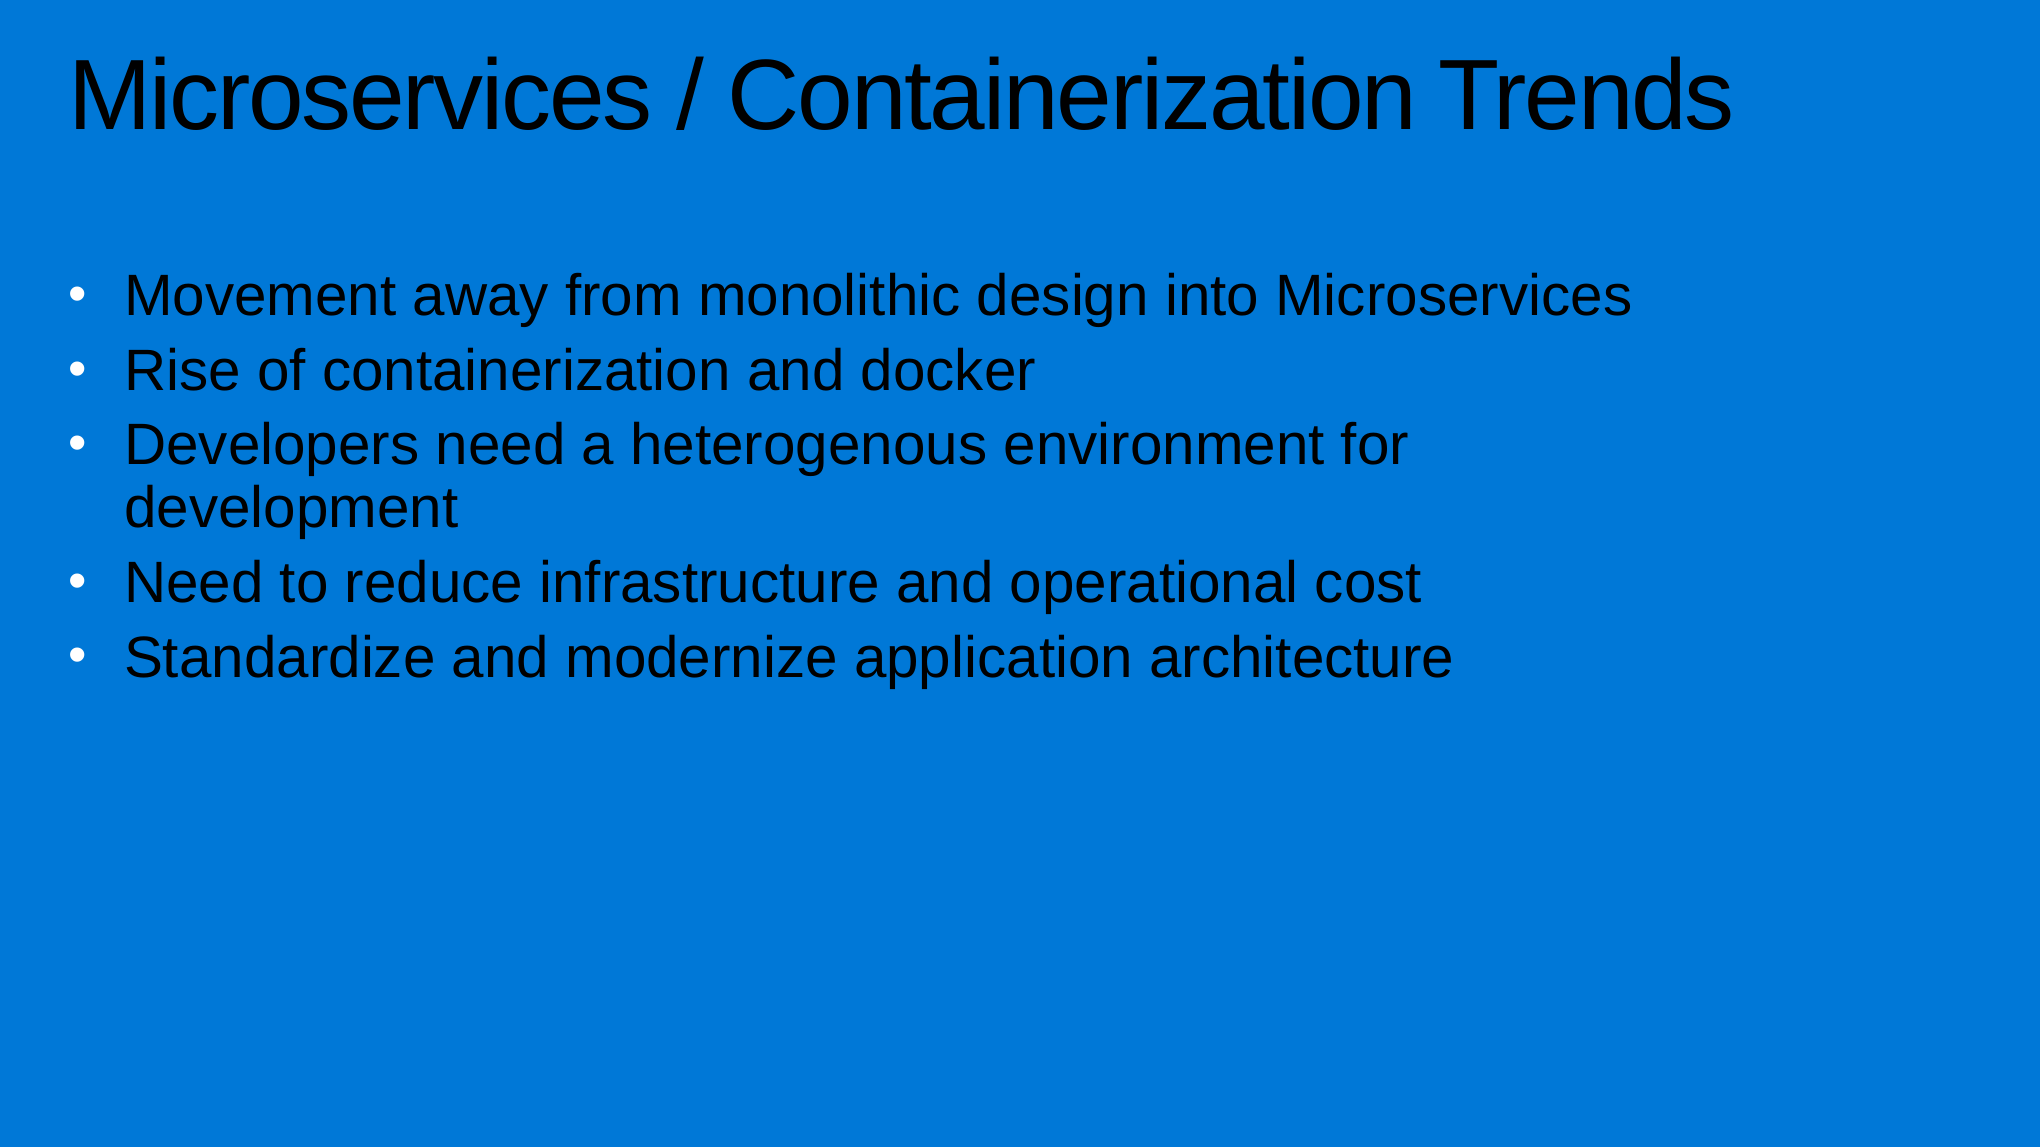

# Microservices / Containerization Trends
Movement away from monolithic design into Microservices
Rise of containerization and docker
Developers need a heterogenous environment for development
Need to reduce infrastructure and operational cost
Standardize and modernize application architecture